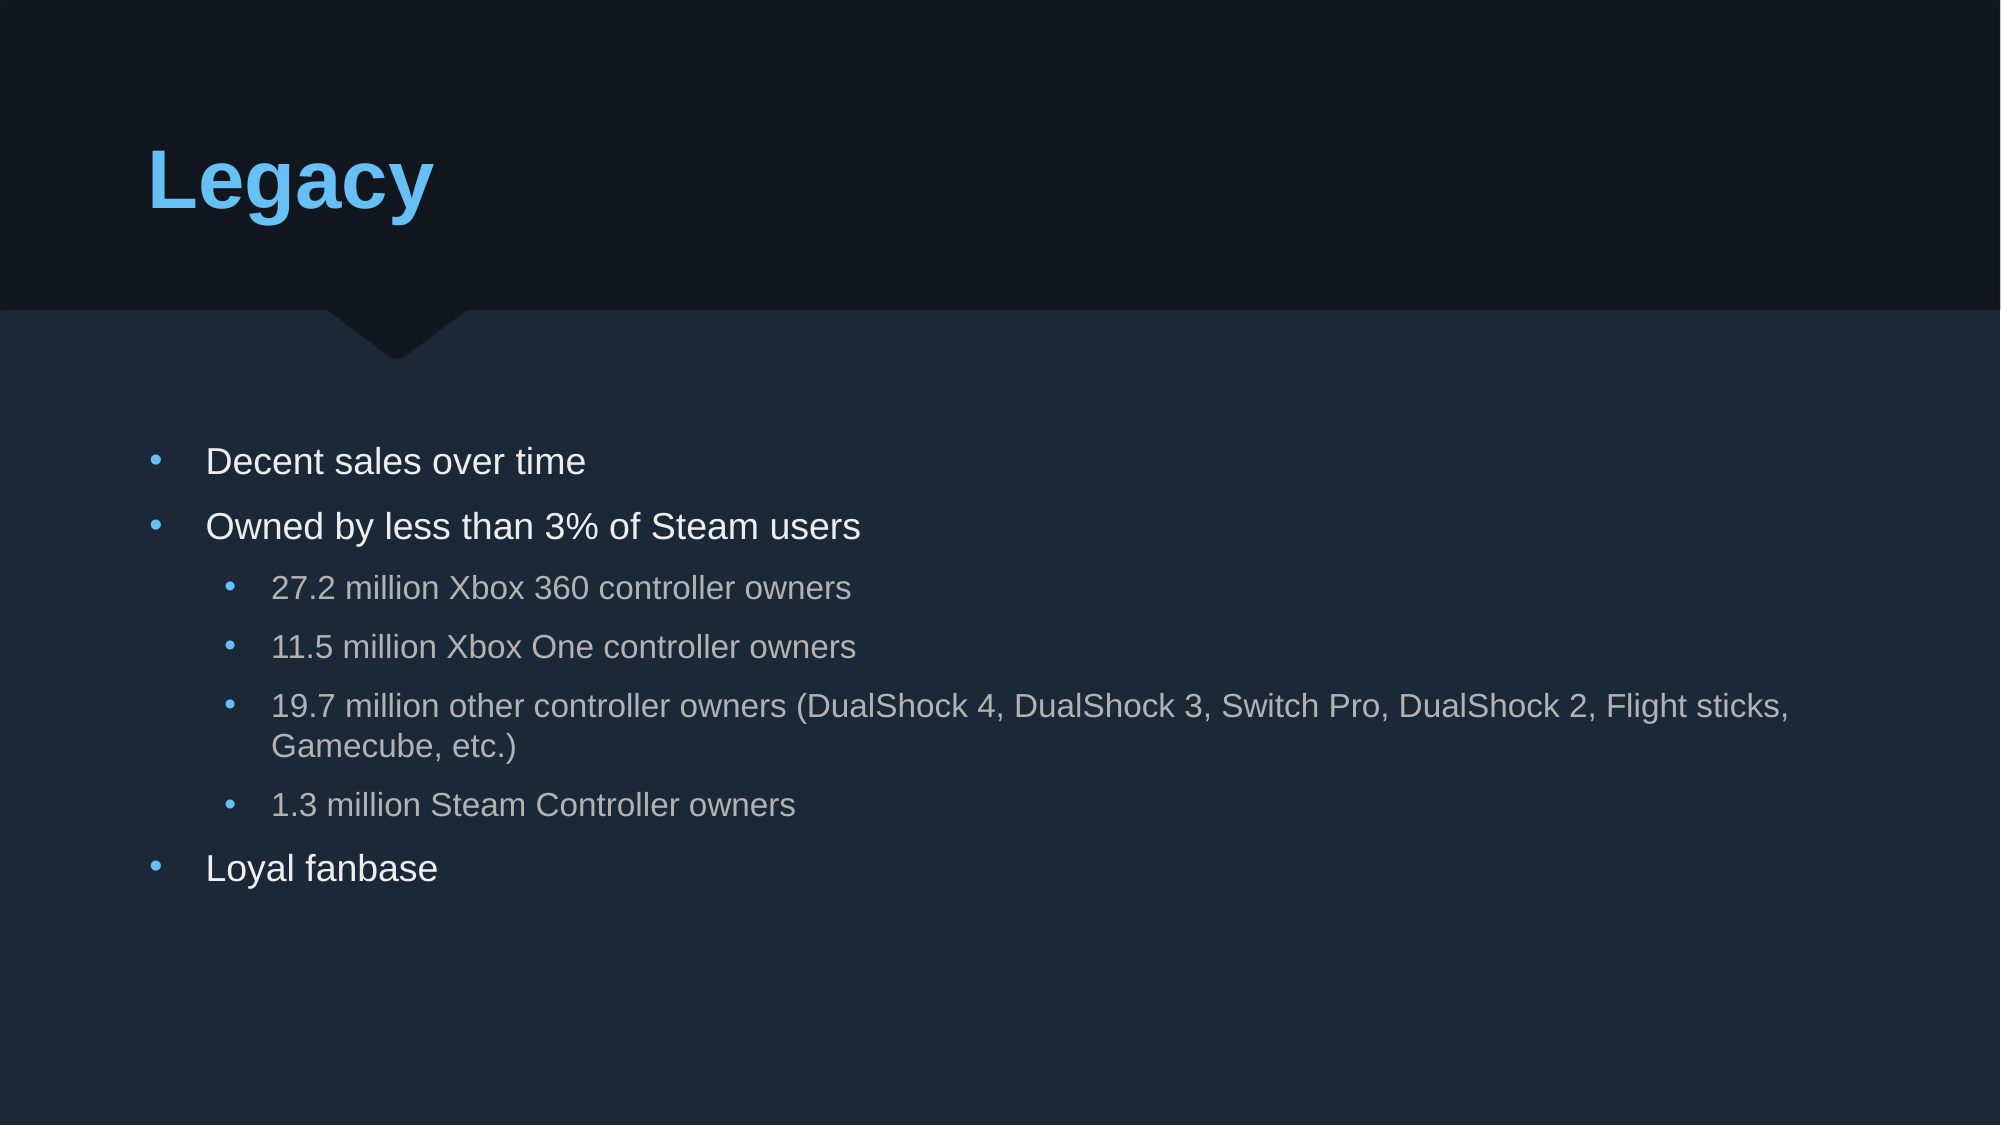

# Legacy
Decent sales over time
Owned by less than 3% of Steam users
27.2 million Xbox 360 controller owners
11.5 million Xbox One controller owners
19.7 million other controller owners (DualShock 4, DualShock 3, Switch Pro, DualShock 2, Flight sticks, Gamecube, etc.)
1.3 million Steam Controller owners
Loyal fanbase